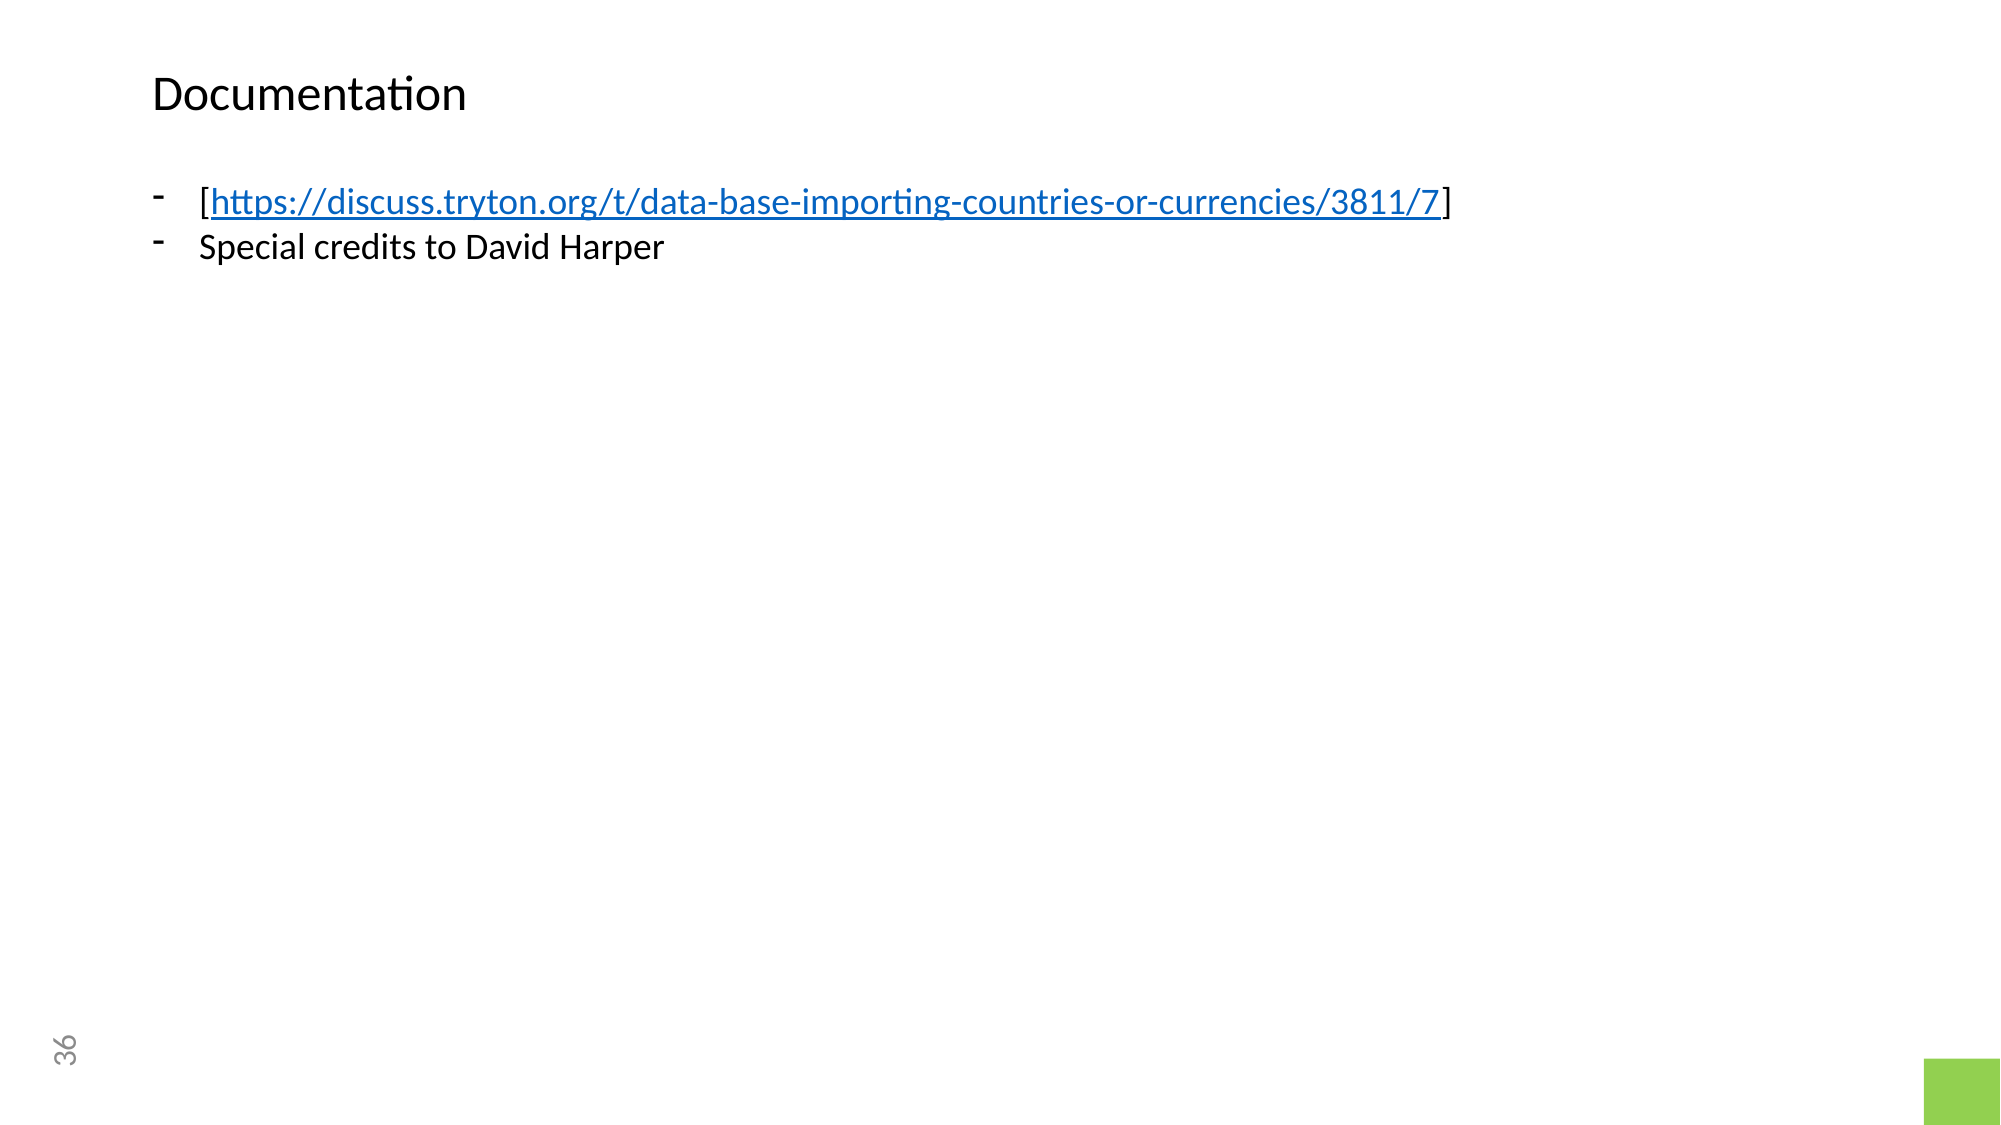

# Documentation
[https://discuss.tryton.org/t/data-base-importing-countries-or-currencies/3811/7]
Special credits to David Harper
36